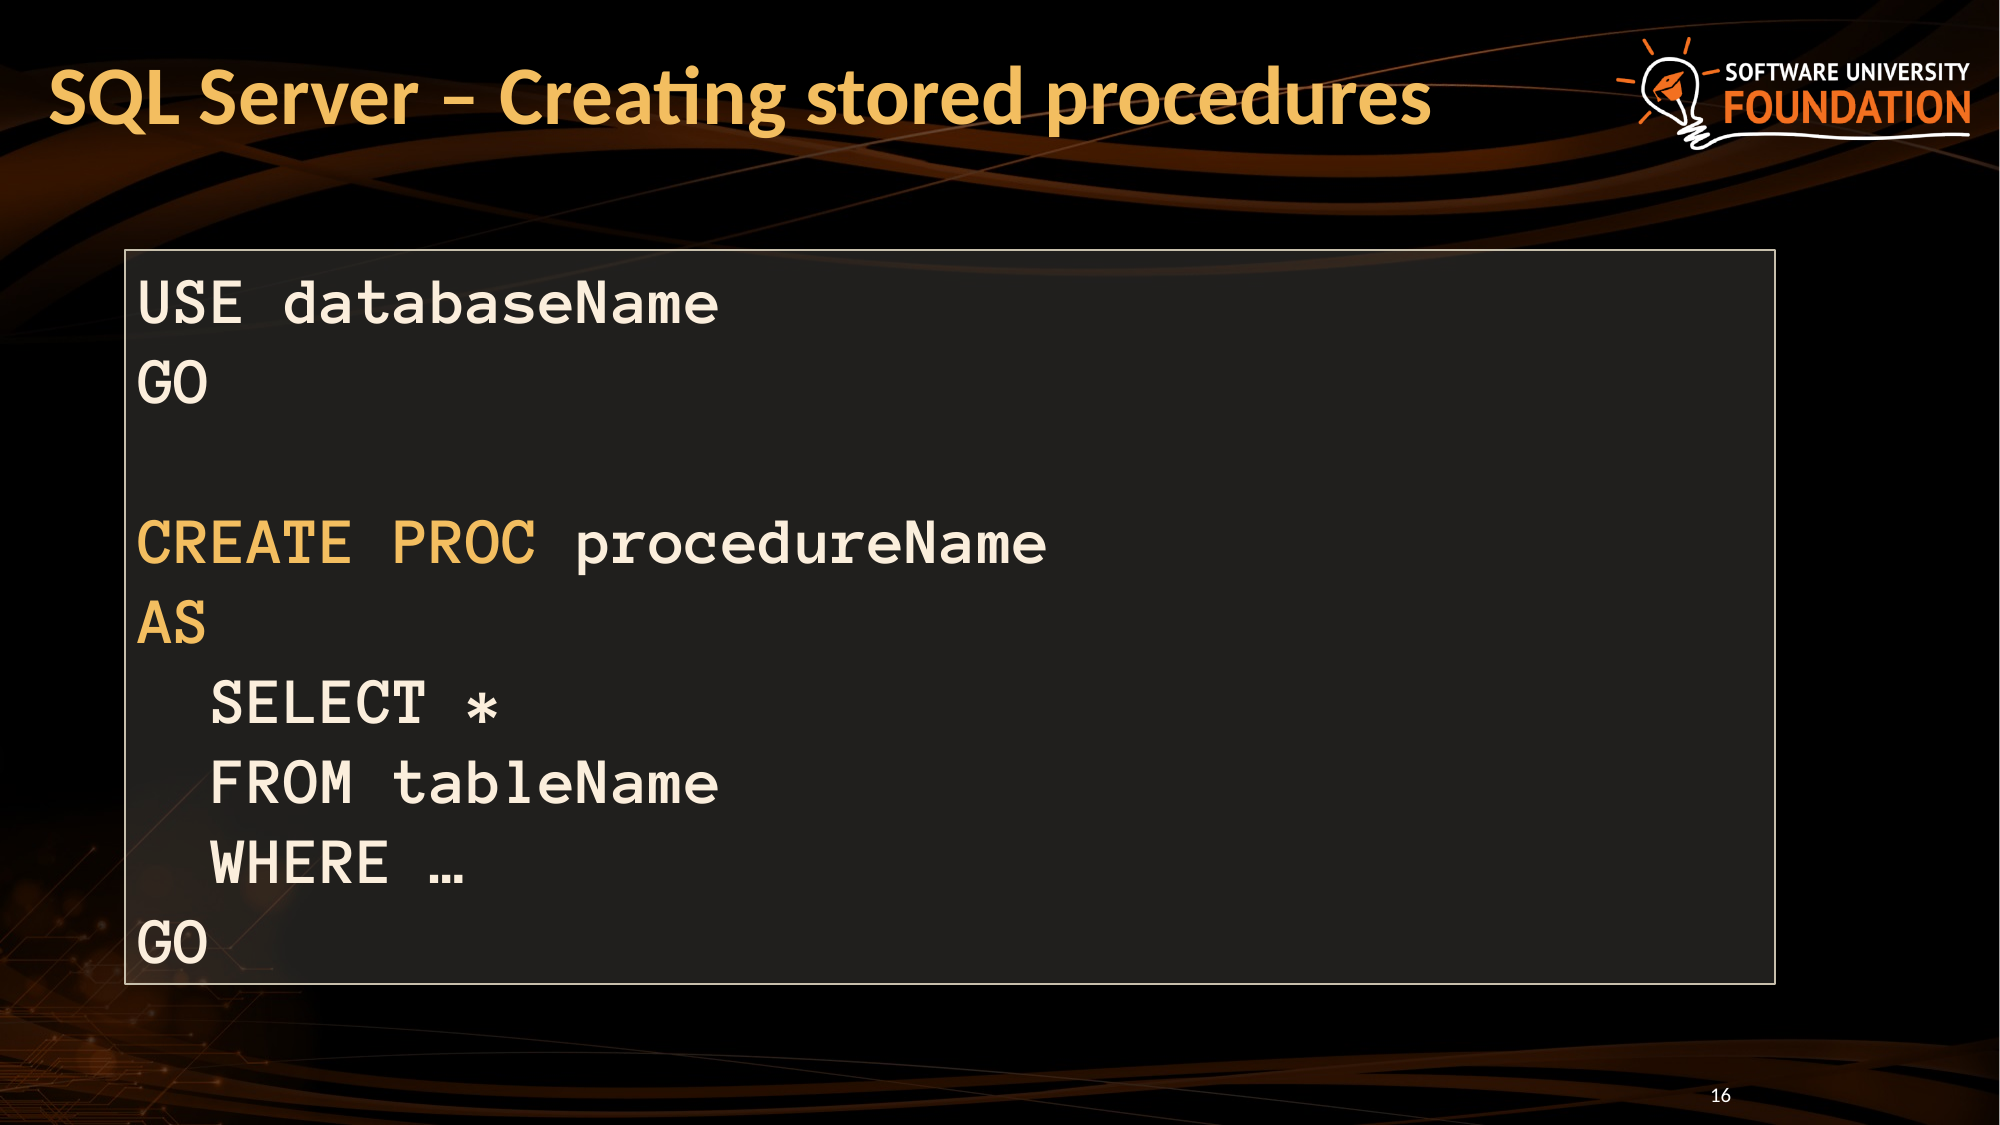

# SQL Server – Creating stored procedures
USE databaseName
GO

CREATE PROC procedureName
AS
  SELECT *
  FROM tableName
  WHERE …
GO
16